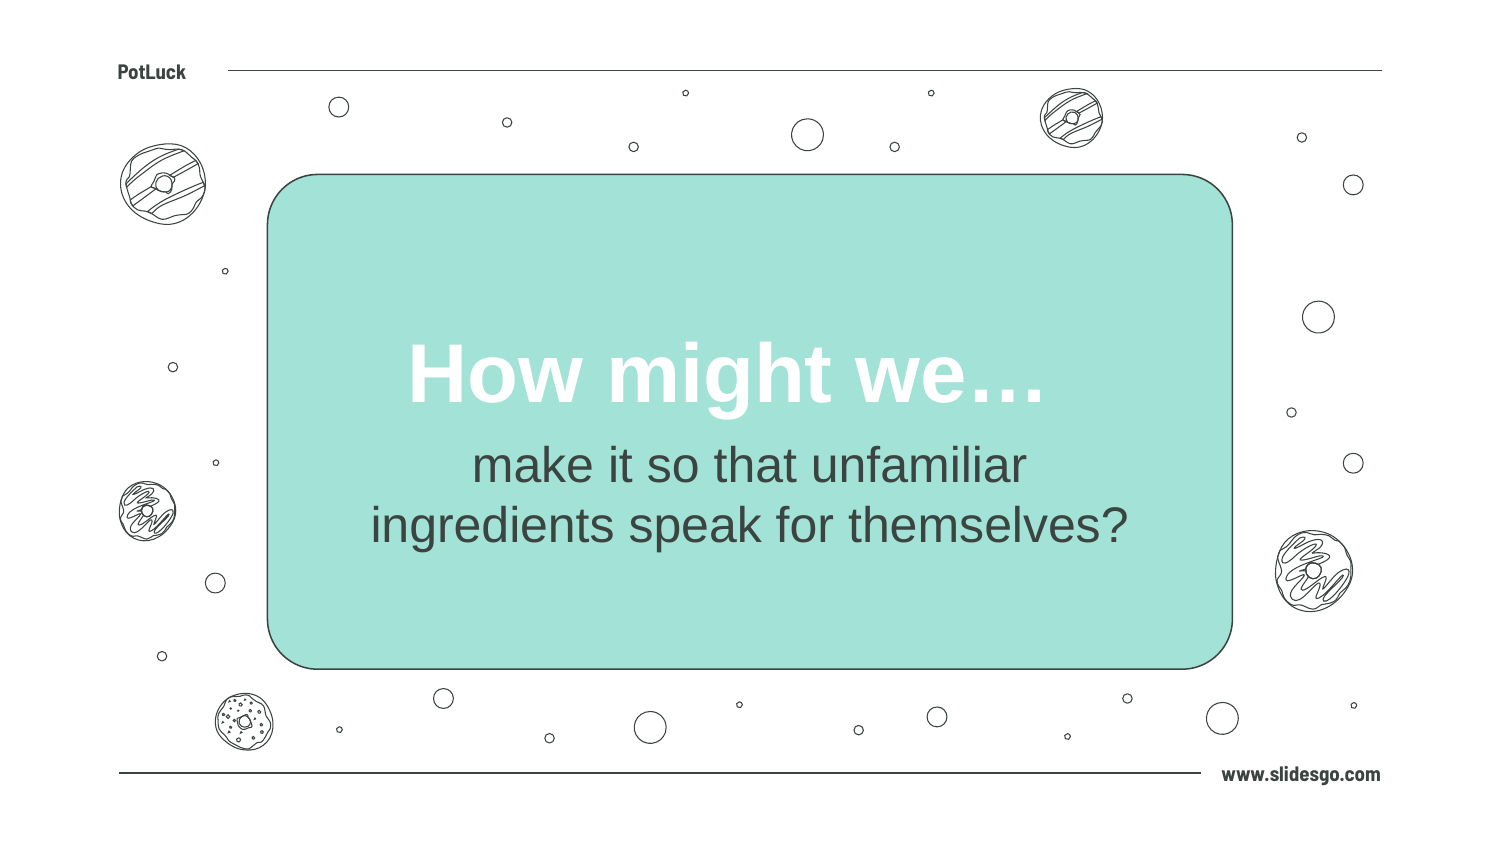

PotLuck

# How might we…
make it so that unfamiliar ingredients speak for themselves?

www.slidesgo.com